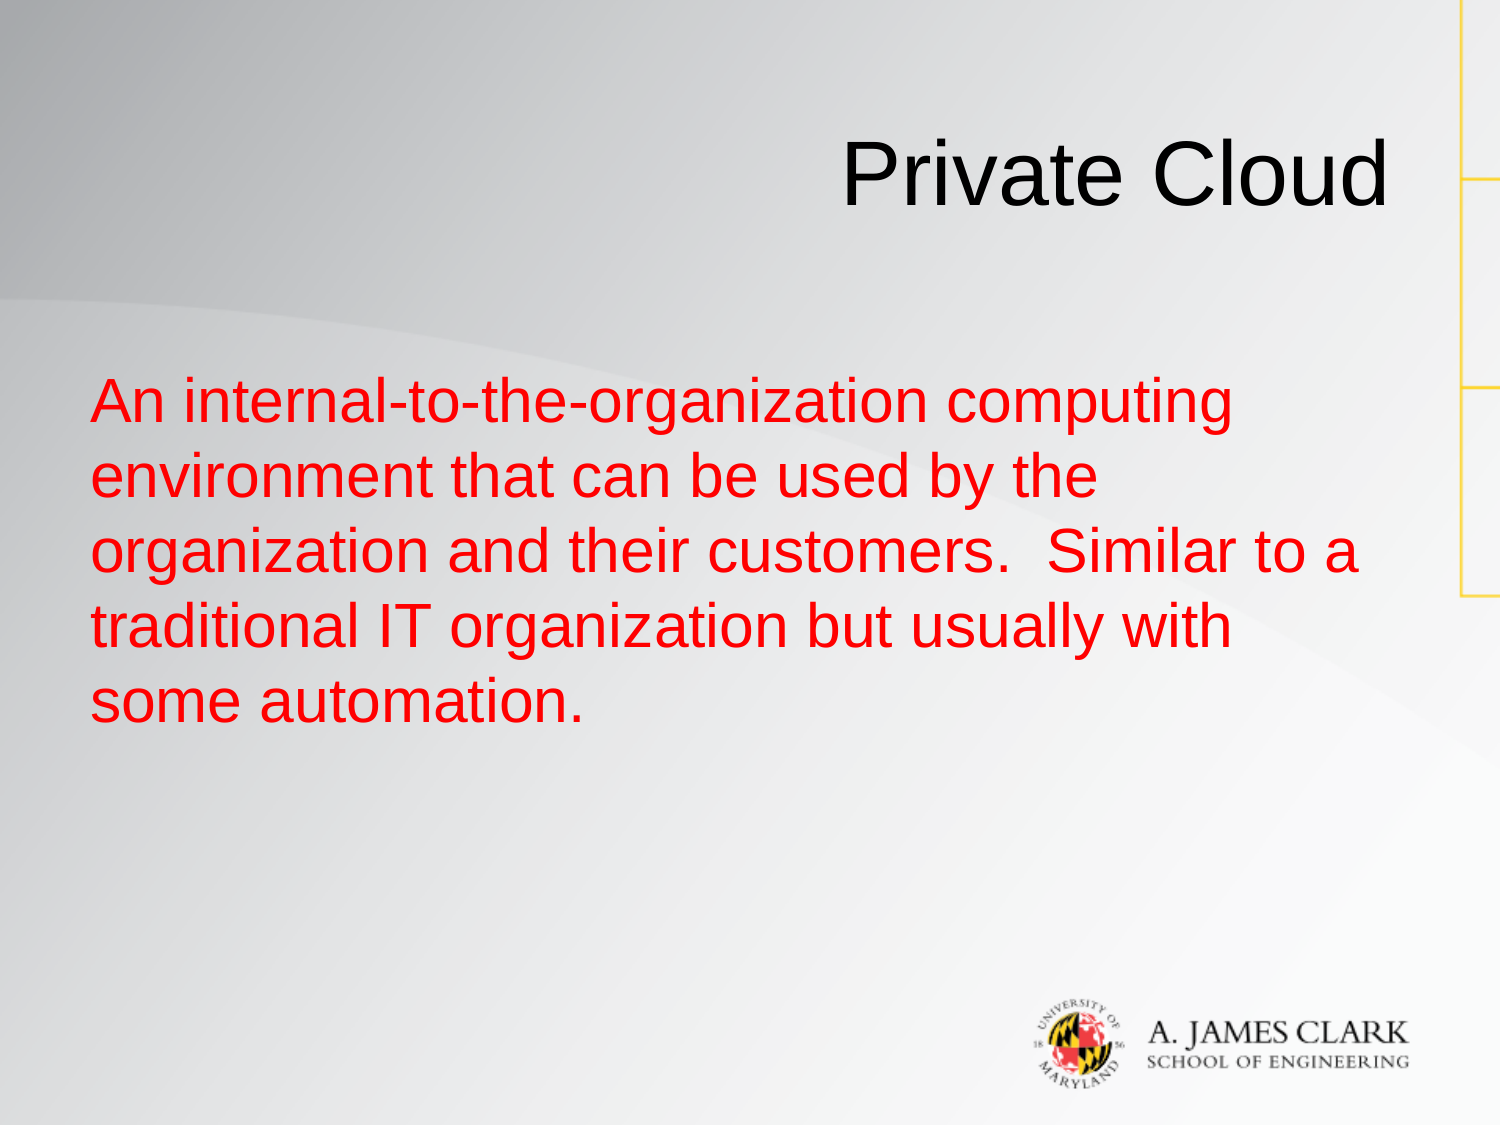

# Private Cloud
An internal-to-the-organization computing environment that can be used by the organization and their customers.  Similar to a traditional IT organization but usually with some automation.